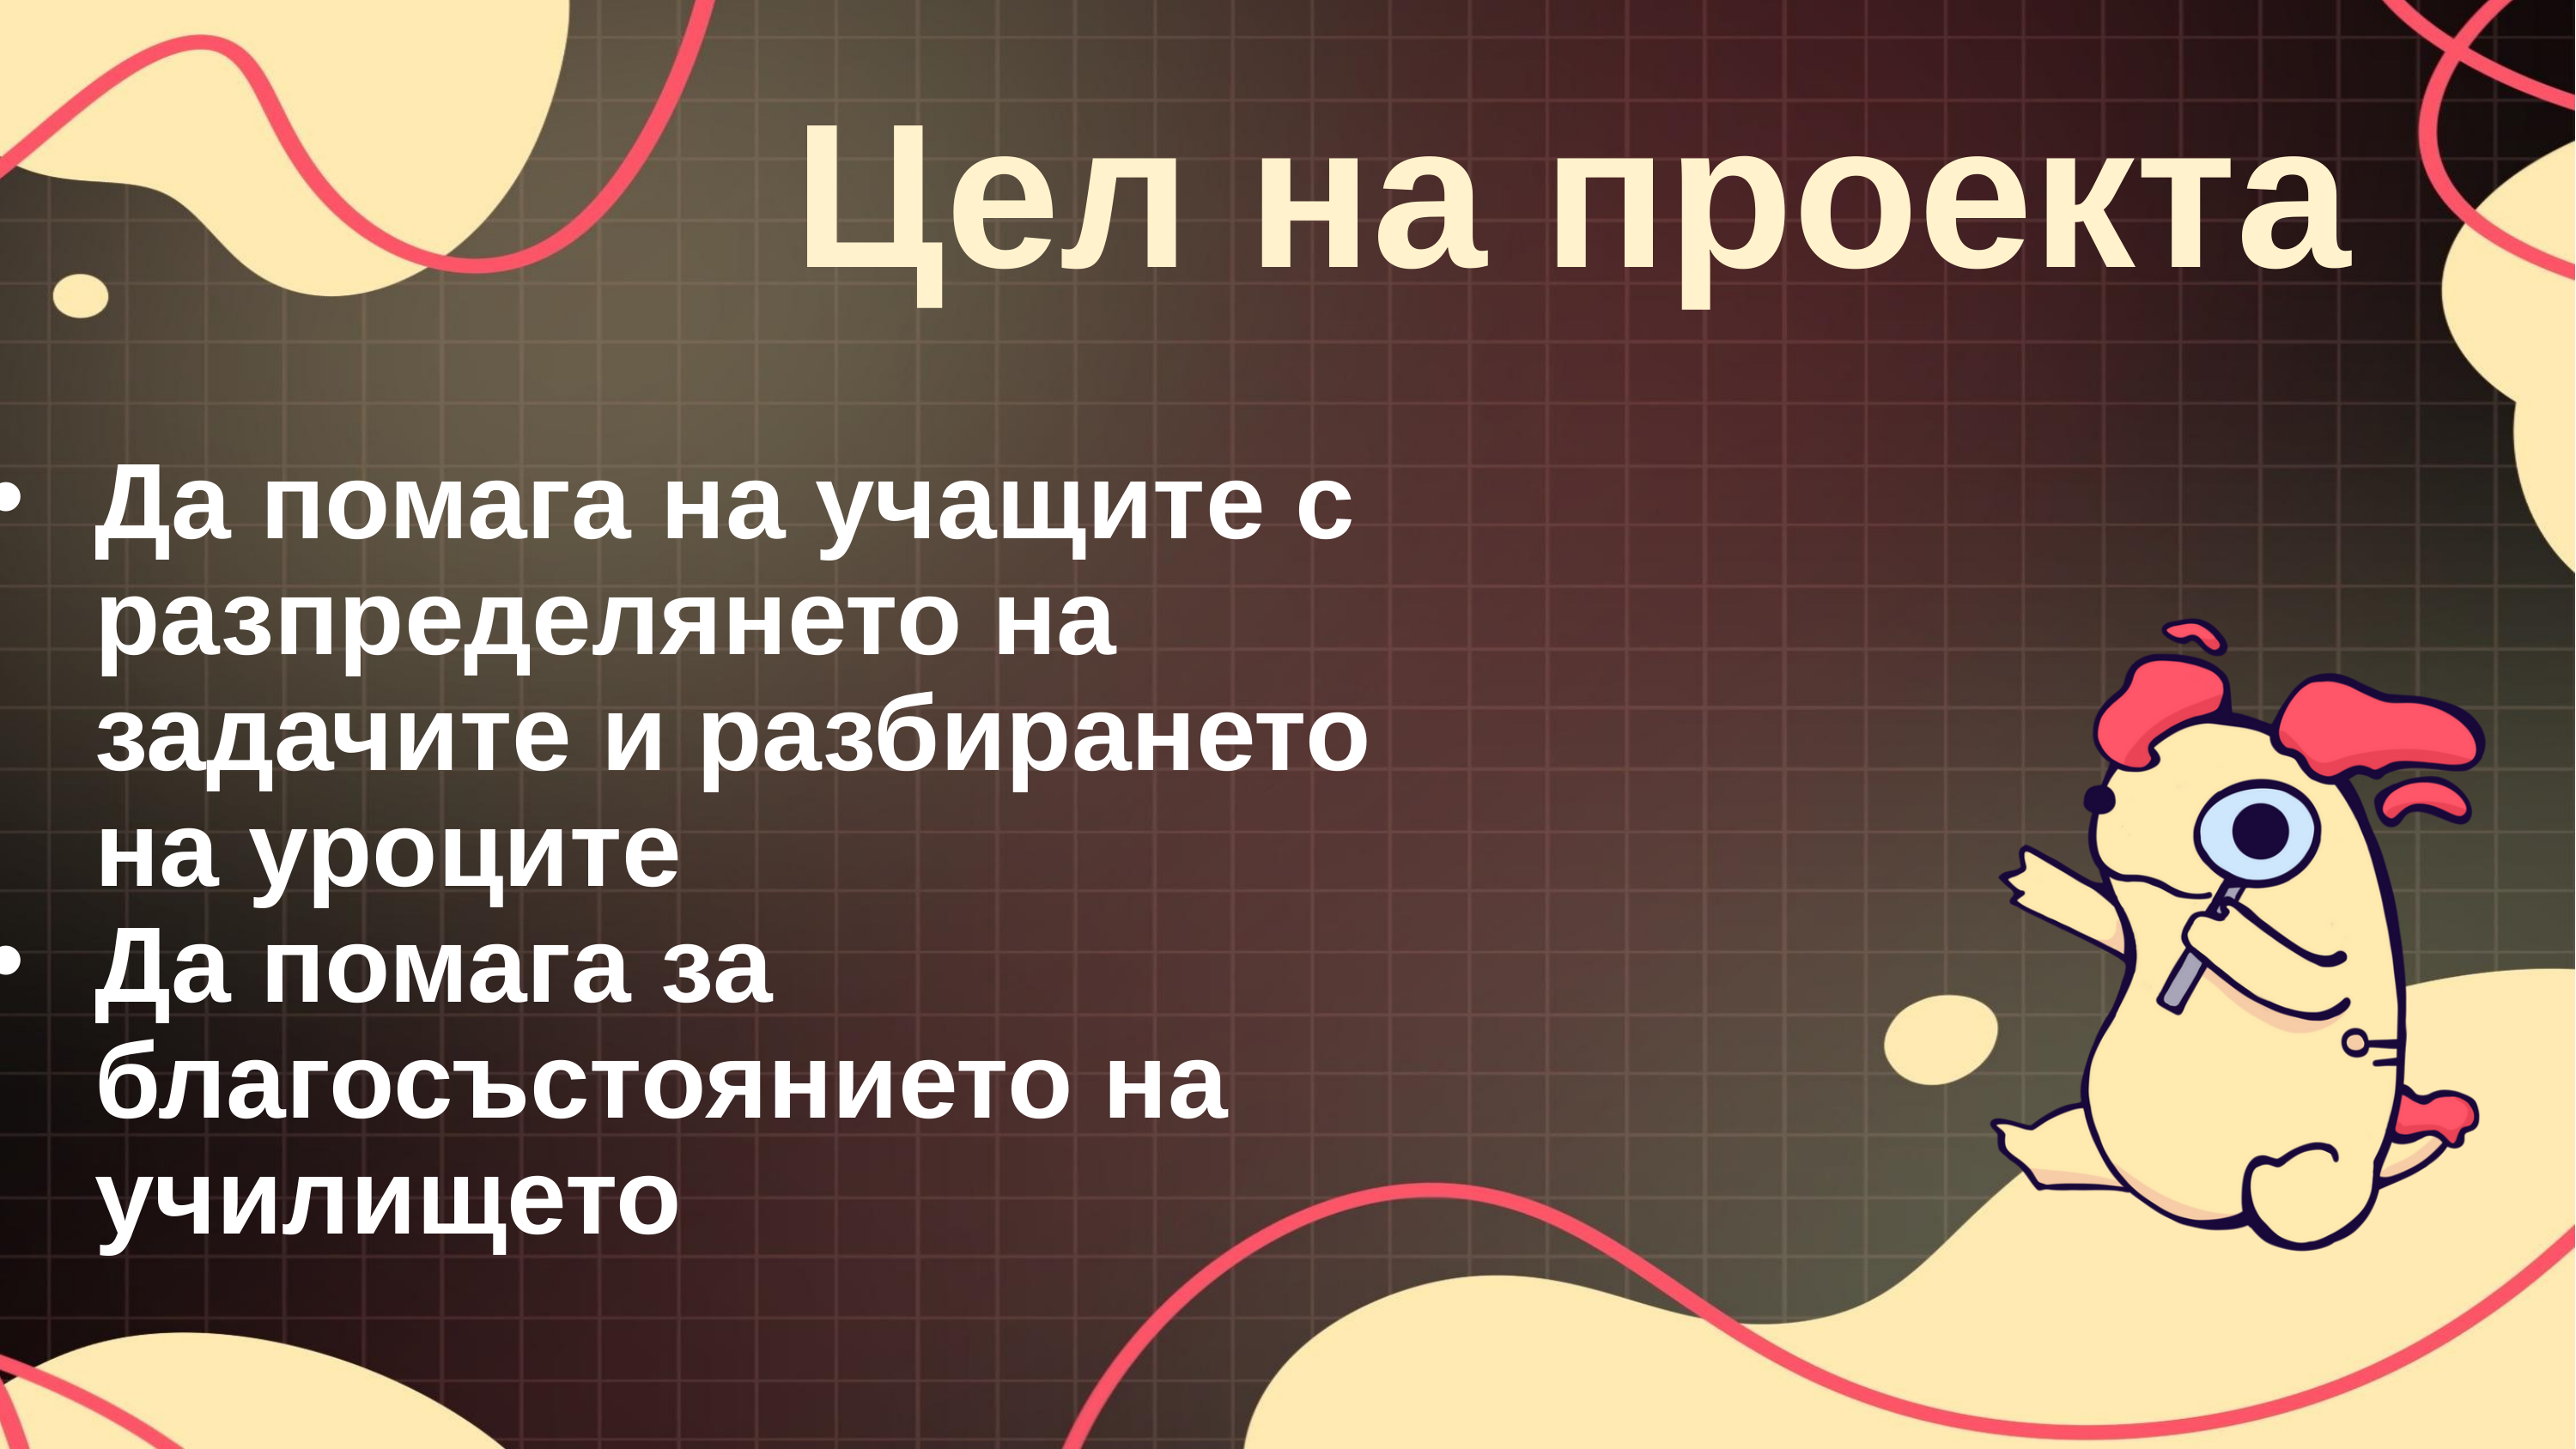

Цел на проекта
Да помага на учащите с разпределянето на задачите и разбирането на уроците
Да помага за благосъстоянието на училището